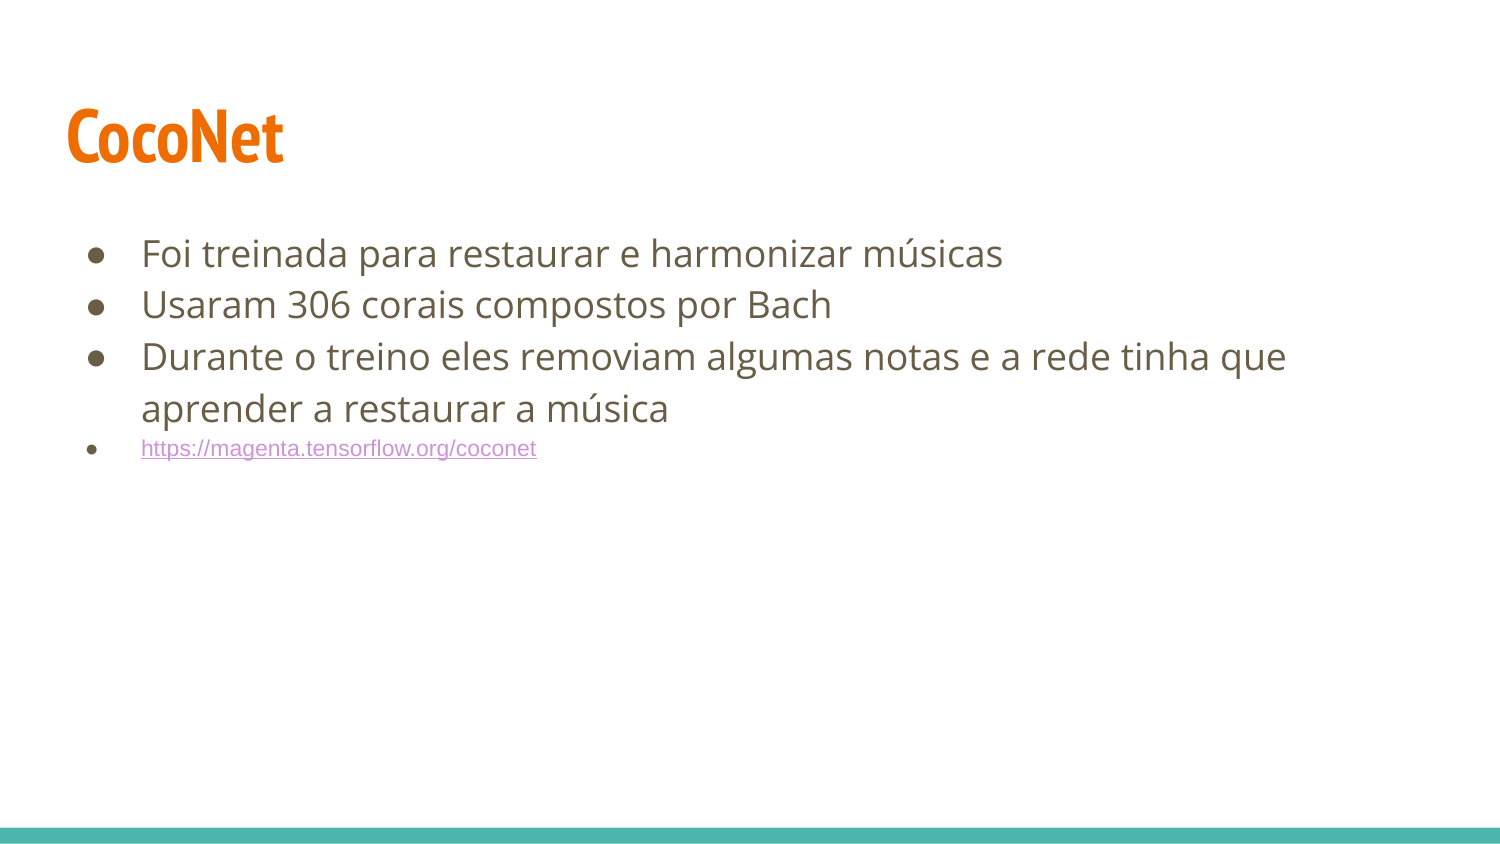

# CocoNet
Foi treinada para restaurar e harmonizar músicas
Usaram 306 corais compostos por Bach
Durante o treino eles removiam algumas notas e a rede tinha que aprender a restaurar a música
https://magenta.tensorflow.org/coconet